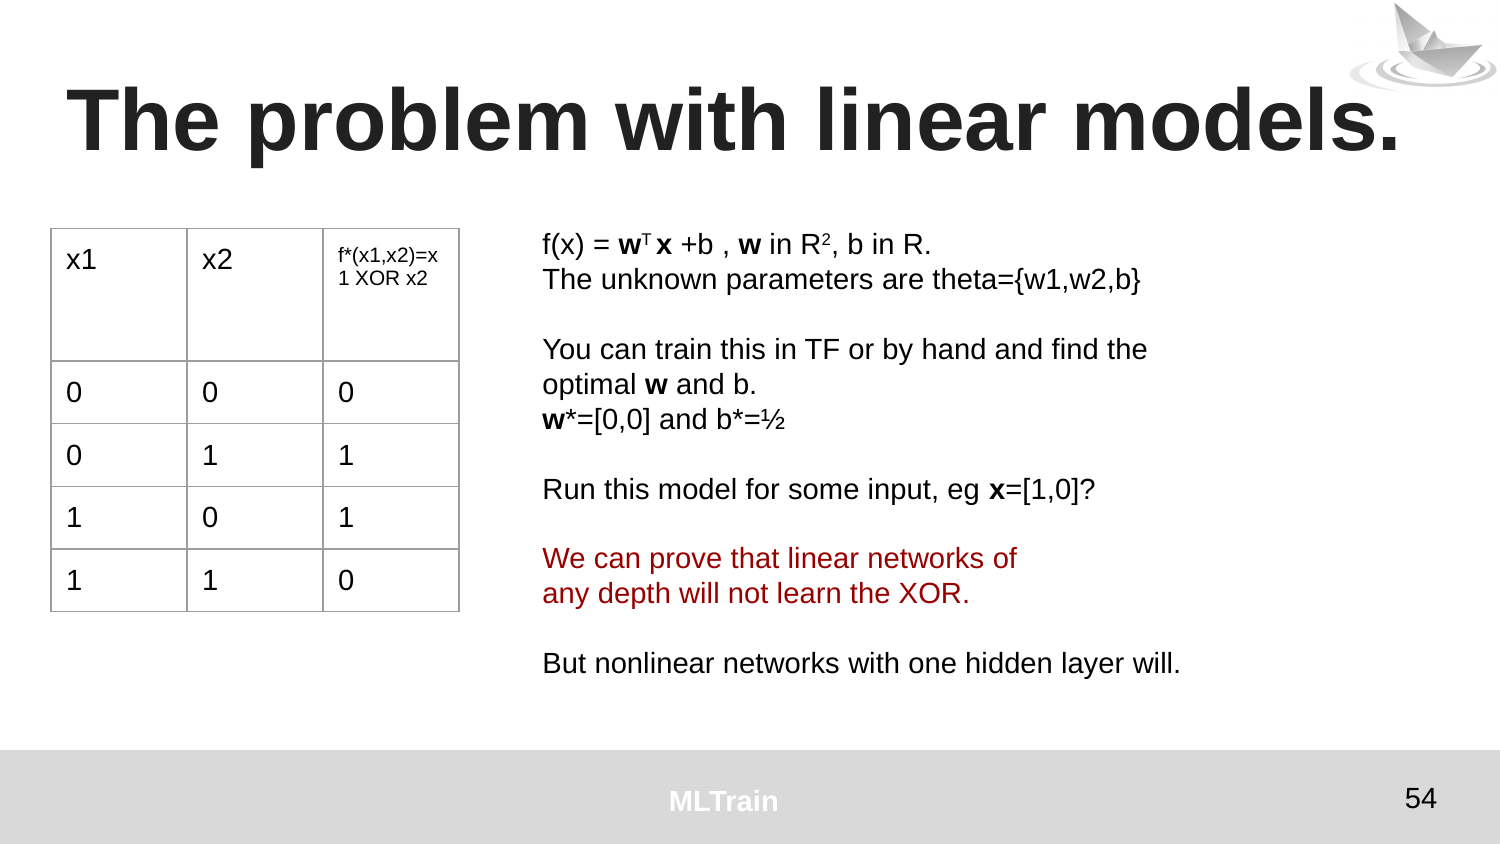

# The problem with linear models.

f(x) = wT x +b , w in R2, b in R.
The unknown parameters are theta={w1,w2,b}

You can train this in TF or by hand and find the optimal w and b.
w*=[0,0] and b*=½

Run this model for some input, eg x=[1,0]?

We can prove that linear networks of
any depth will not learn the XOR.

But nonlinear networks with one hidden layer will.

| x1 | x2 | f\*(x1,x2)=x1 XOR x2 |
| --- | --- | --- |
| 0 | 0 | 0 |
| 0 | 1 | 1 |
| 1 | 0 | 1 |
| 1 | 1 | 0 |
54